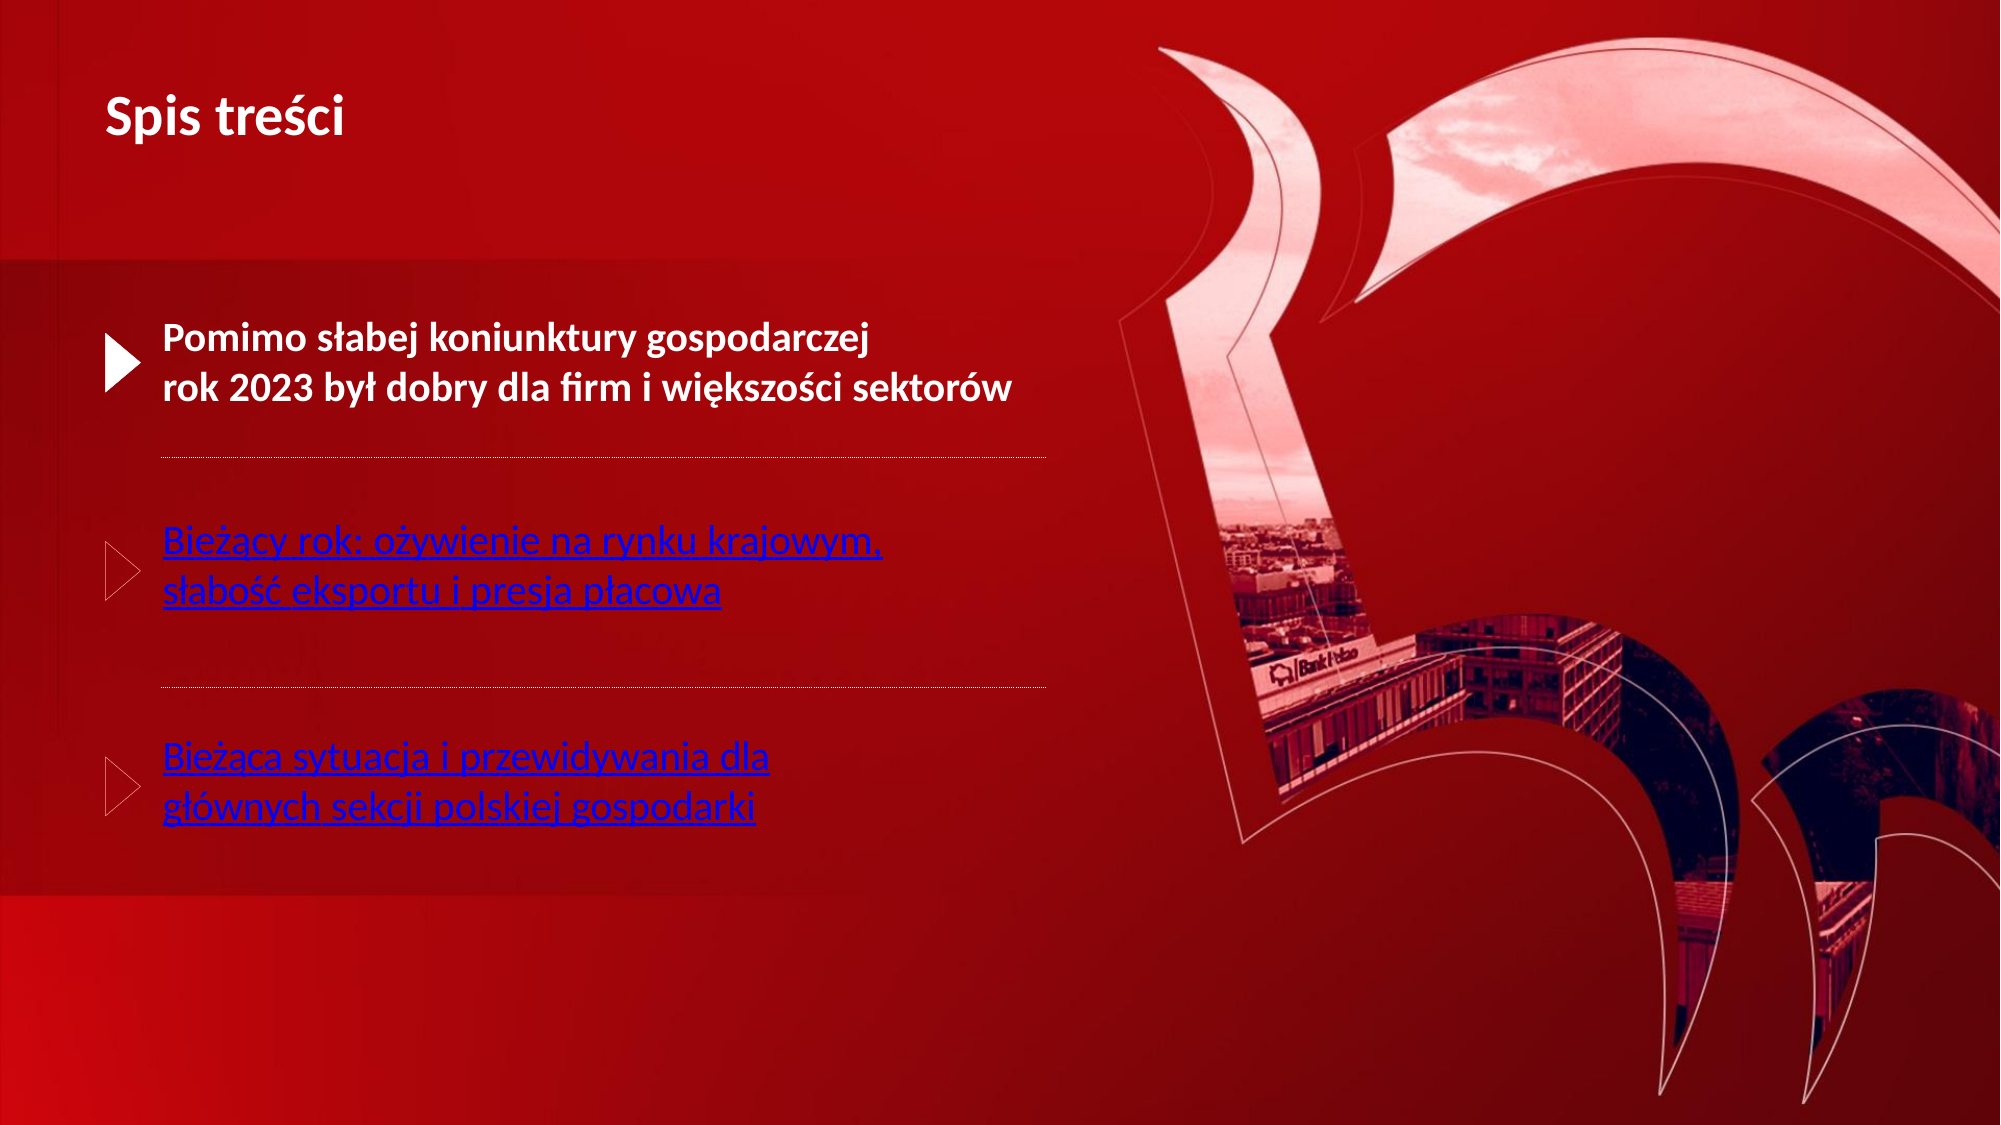

# Spis treści
Pomimo słabej koniunktury gospodarczej
rok 2023 był dobry dla firm i większości sektorów

Bieżący rok: ożywienie na rynku krajowym,
słabość eksportu i presja płacowa

Bieżąca sytuacja i przewidywania dla
głównych sekcji polskiej gospodarki